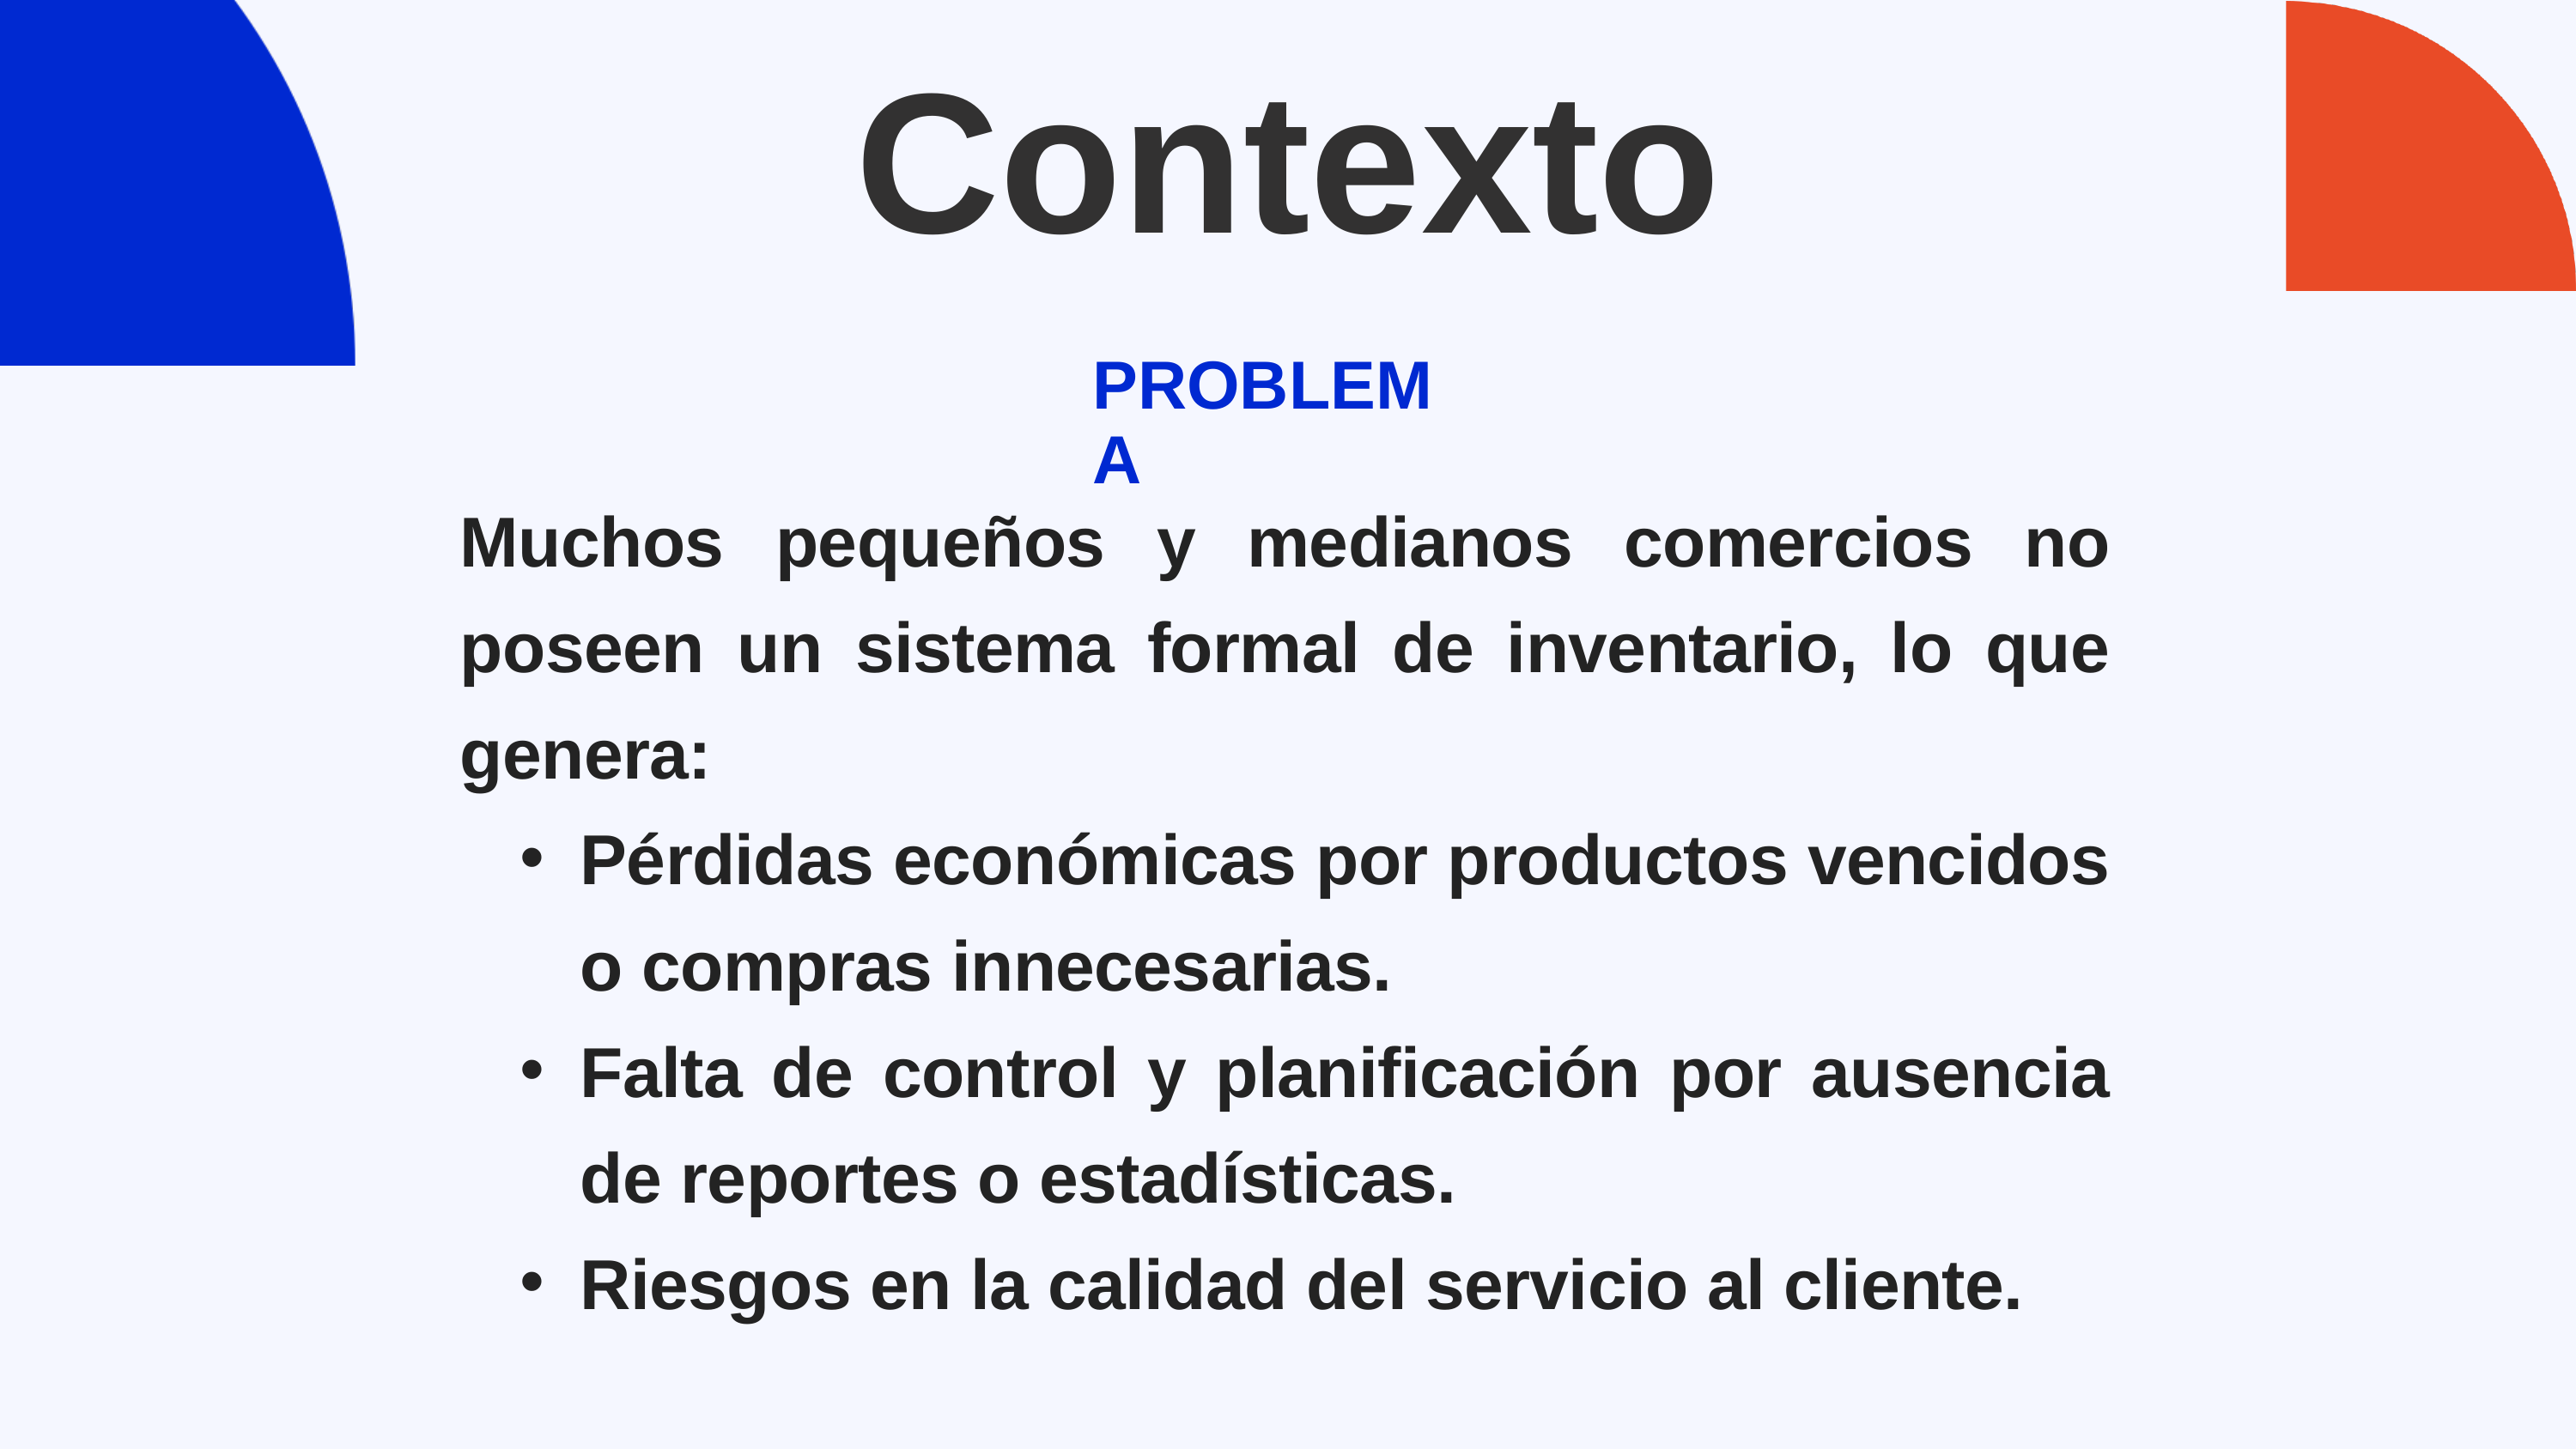

Contexto
PROBLEMA
Muchos pequeños y medianos comercios no poseen un sistema formal de inventario, lo que genera:
Pérdidas económicas por productos vencidos o compras innecesarias.
Falta de control y planificación por ausencia de reportes o estadísticas.
Riesgos en la calidad del servicio al cliente.